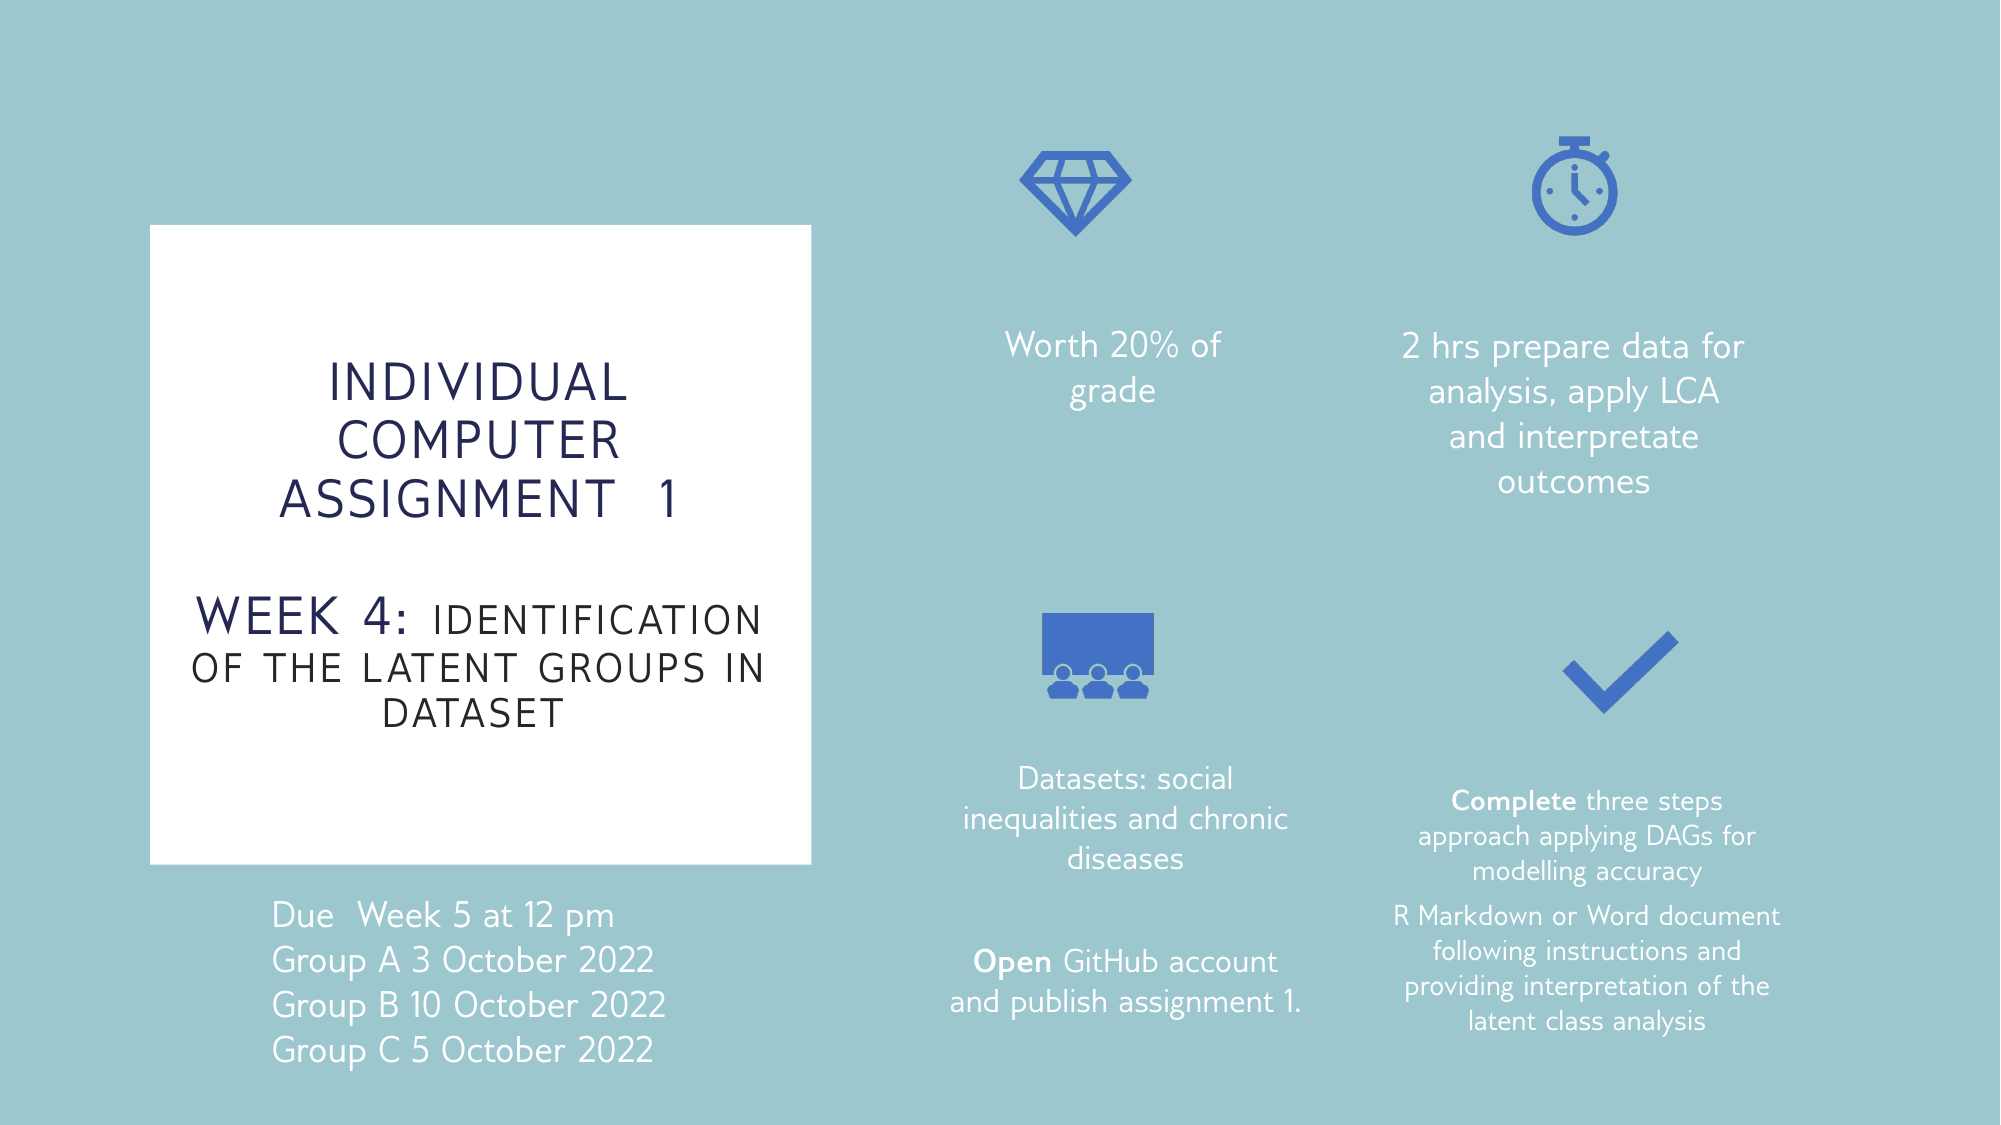

Worth 20% of grade
2 hrs prepare data for analysis, apply LCA and interpretate outcomes
Datasets: social inequalities and chronic diseases

Open GitHub account and publish assignment 1.
Complete three steps approach applying DAGs for modelling accuracy
R Markdown or Word document following instructions and providing interpretation of the latent class analysis
# Individual computer assignment  1 Week 4: identification of the latent groups in dataset
Due  Week 5 at 12 pm
Group A 3 October 2022
Group B 10 October 2022
Group C 5 October 2022